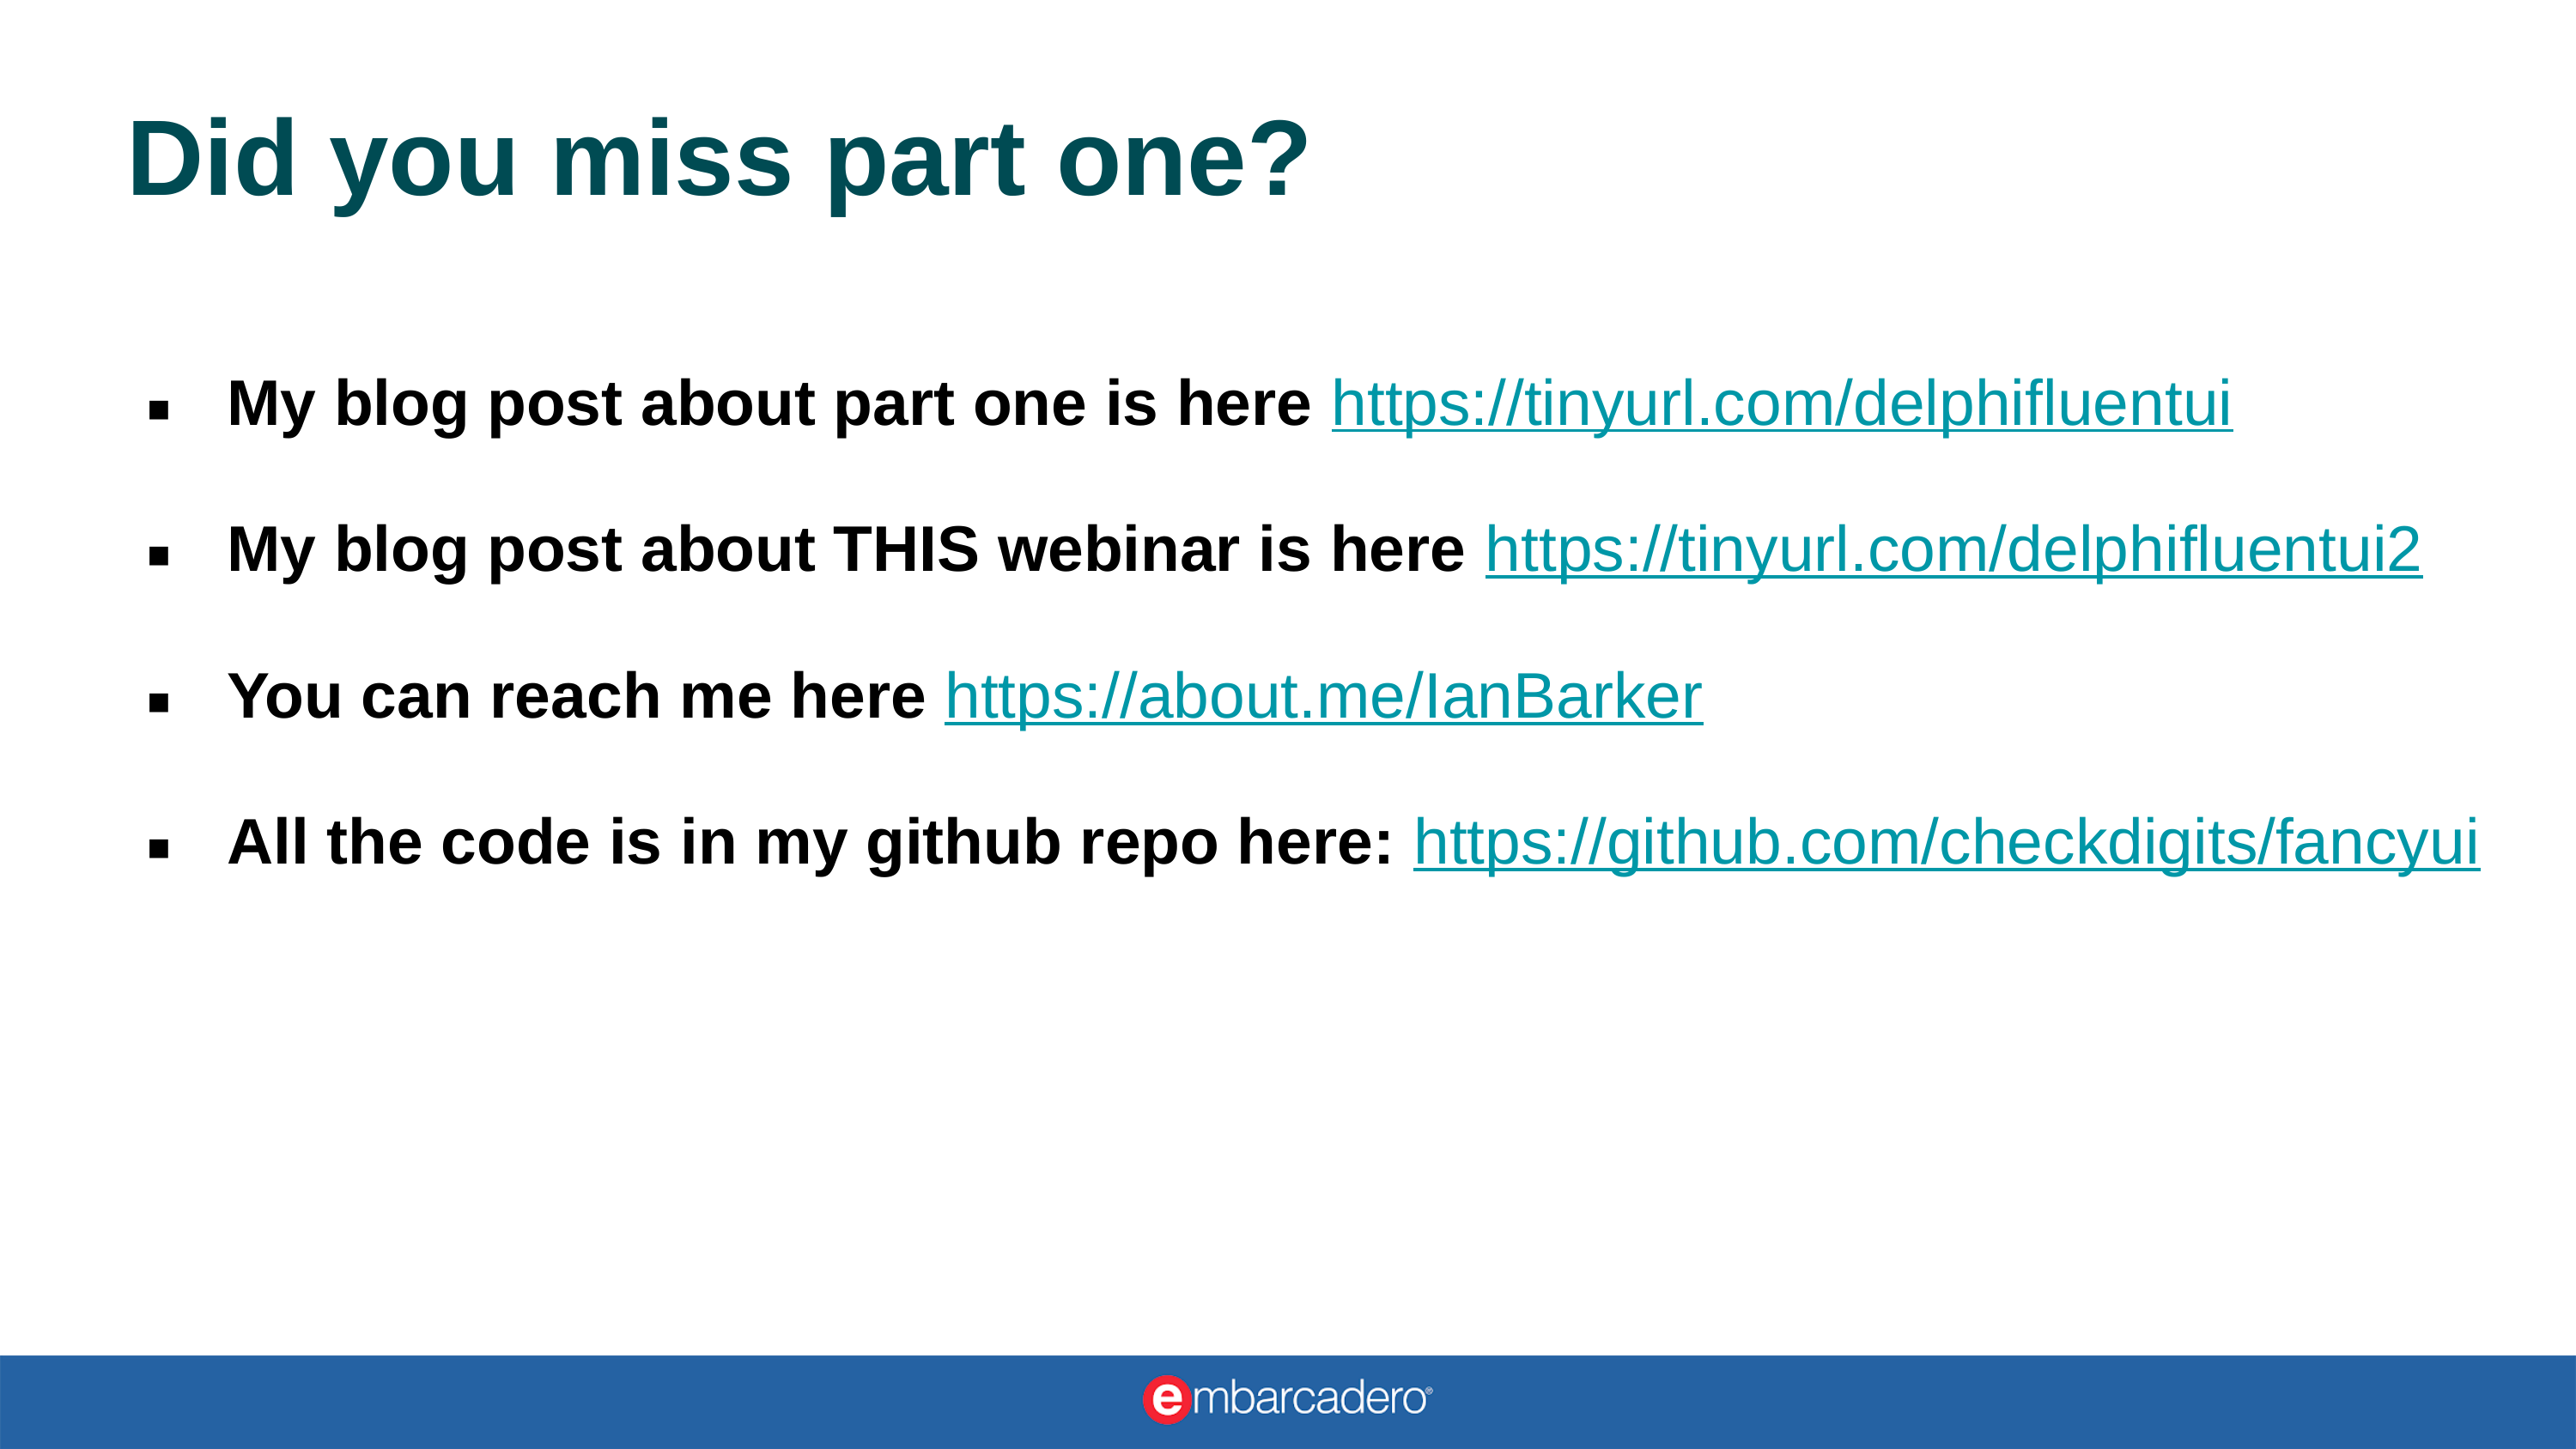

# Did you miss part one?

My blog post about part one is here https://tinyurl.com/delphifluentui
My blog post about THIS webinar is here https://tinyurl.com/delphifluentui2
You can reach me here https://about.me/IanBarker
All the code is in my github repo here: https://github.com/checkdigits/fancyui